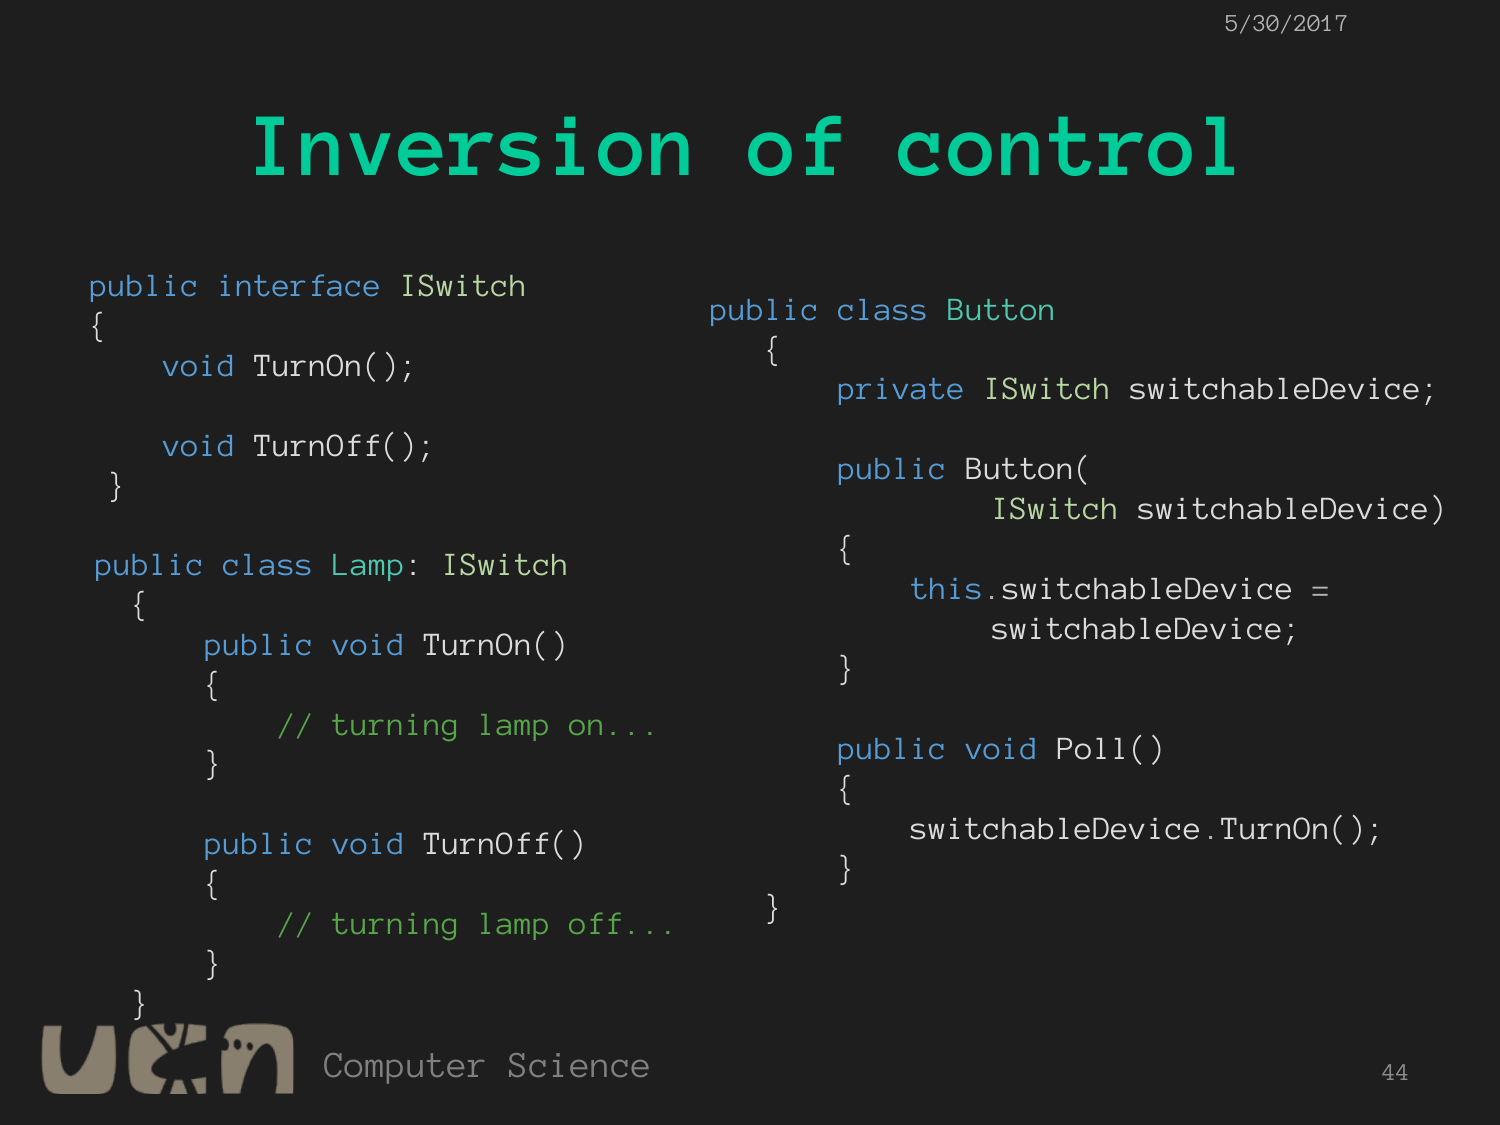

5/30/2017
# Inversion of control
    public interface ISwitch
    {
        void TurnOn();
 
        void TurnOff();
     }

 public class Button
    {
        private ISwitch switchableDevice;
        public Button(
		ISwitch switchableDevice)
        {
            this.switchableDevice =
		switchableDevice;
        }
        public void Poll()
        {
            switchableDevice.TurnOn();
        }
    }
  public class Lamp: ISwitch
    {
        public void TurnOn()
        {
            // turning lamp on...
        }
        public void TurnOff()
        {
            // turning lamp off...
        }
    }
44